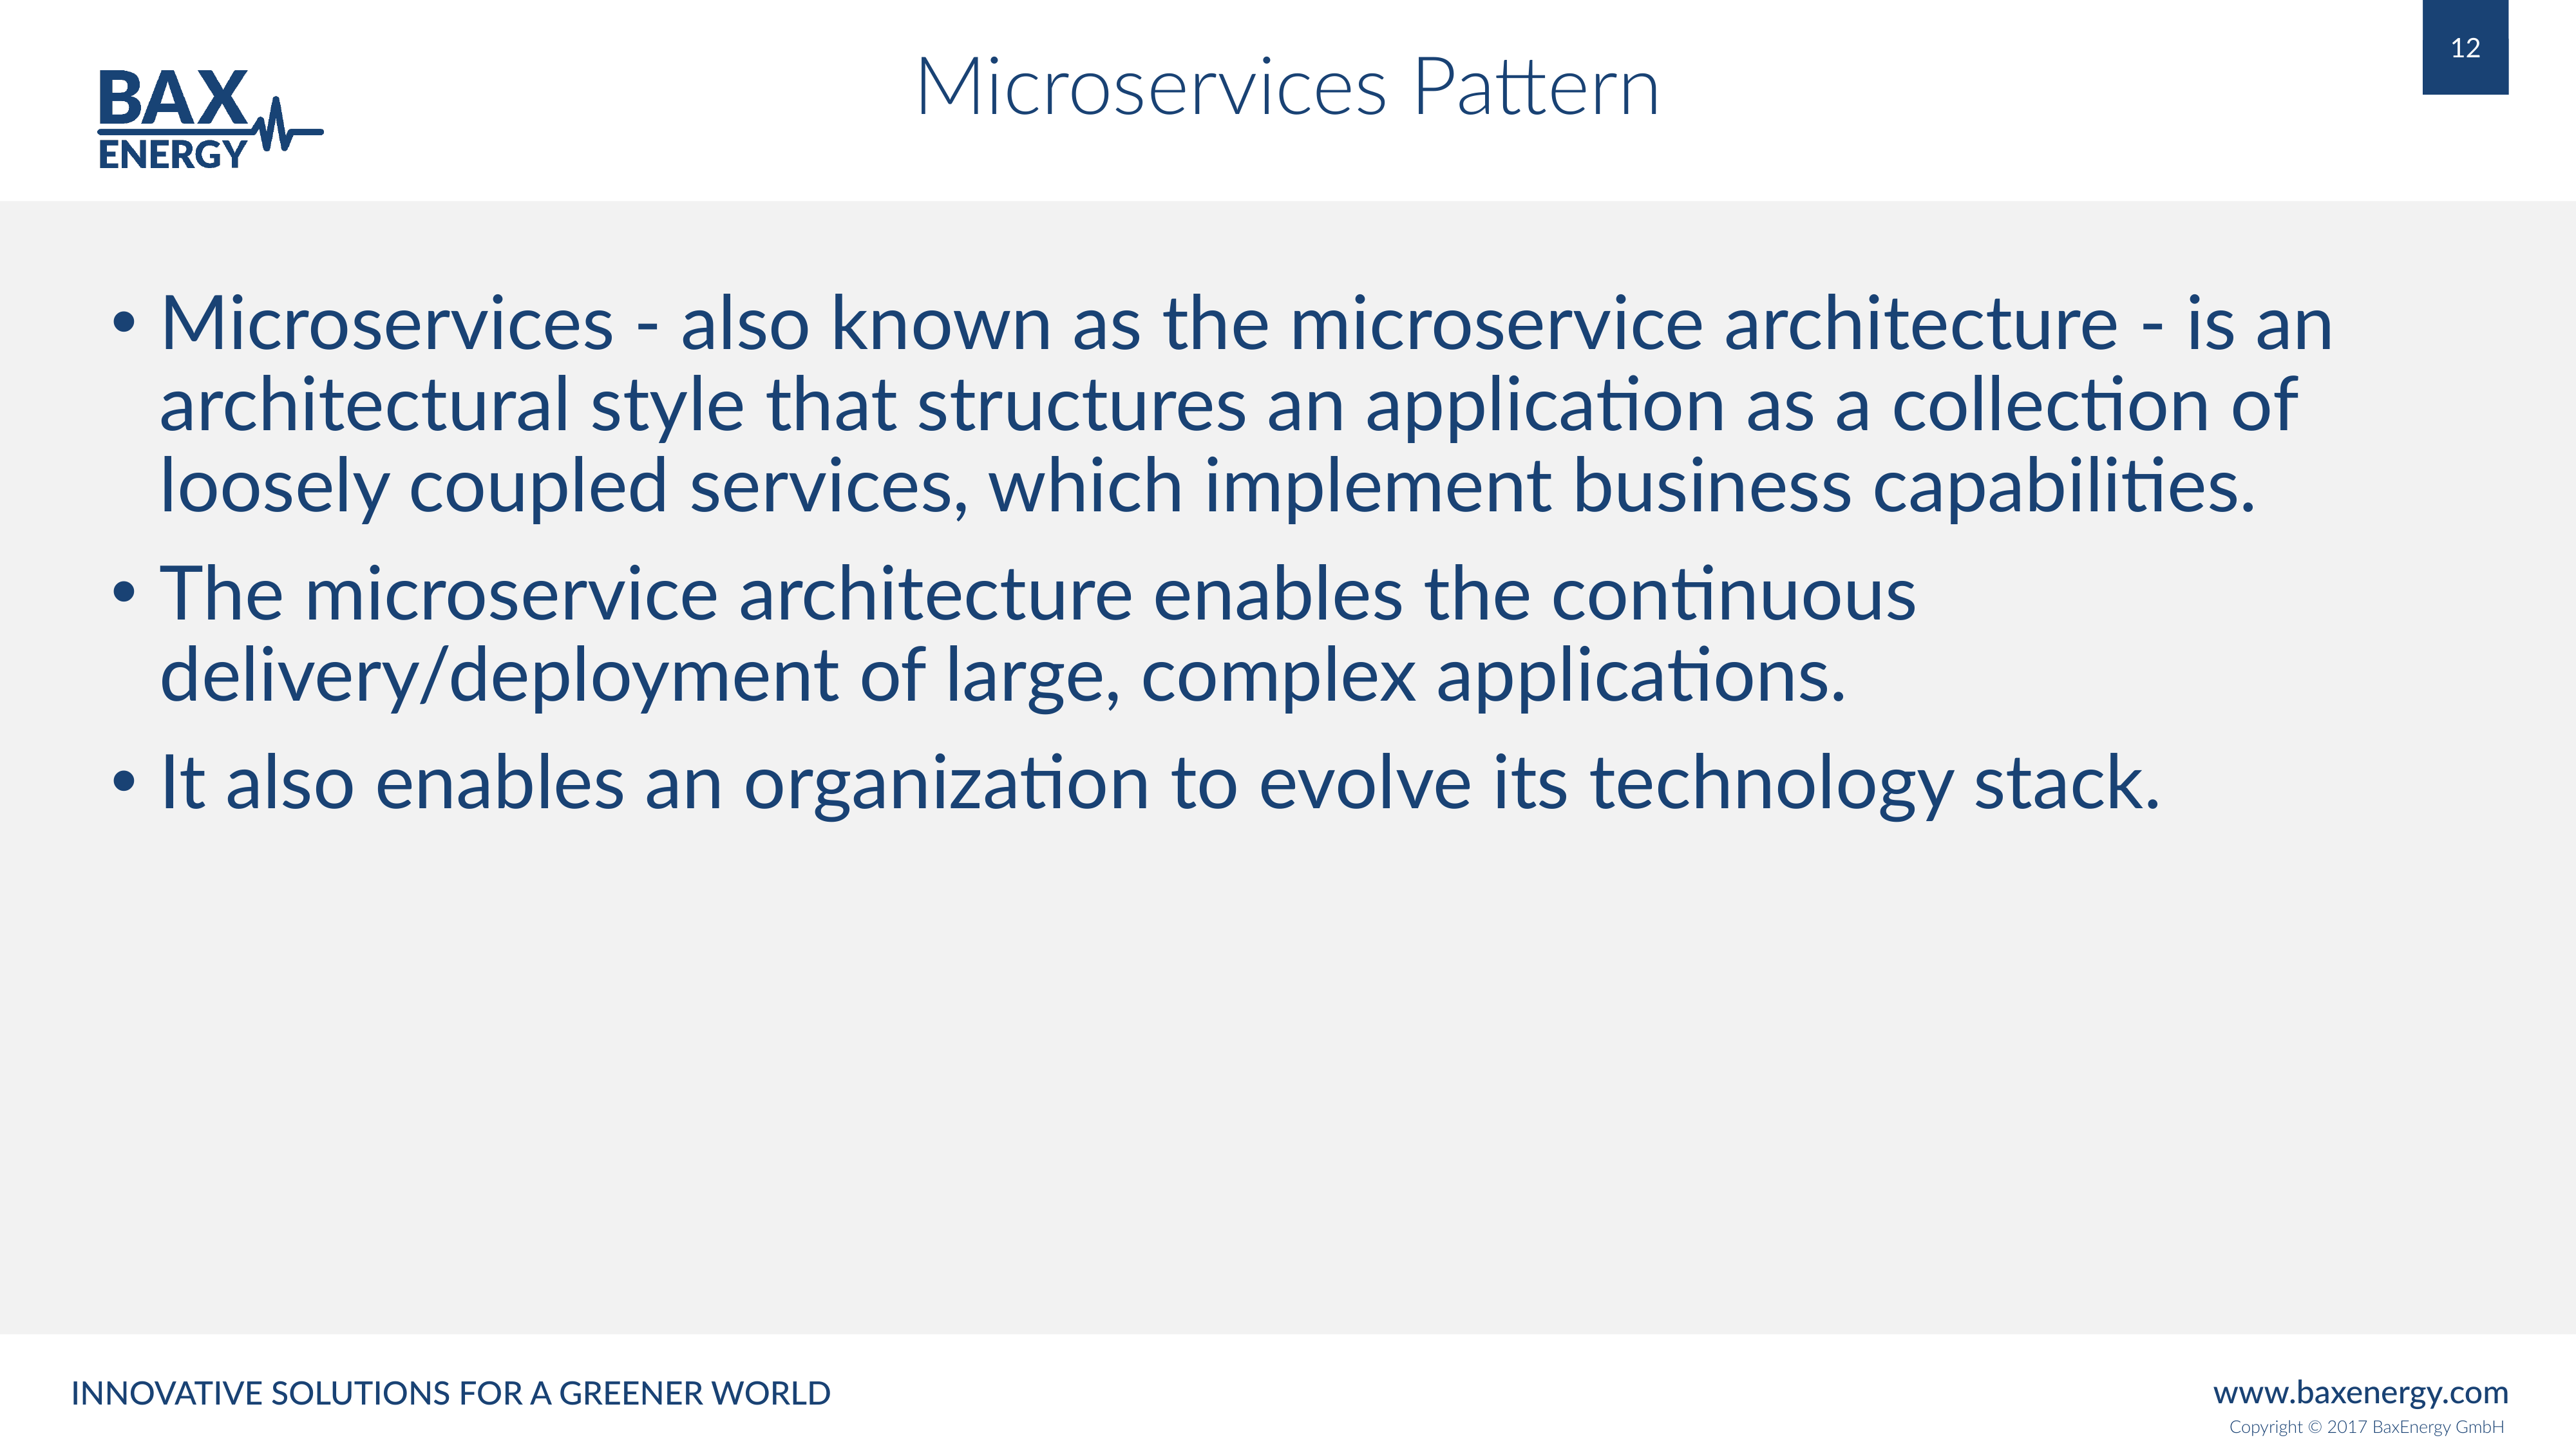

Microservices Pattern
Microservices - also known as the microservice architecture - is an architectural style that structures an application as a collection of loosely coupled services, which implement business capabilities.
The microservice architecture enables the continuous delivery/deployment of large, complex applications.
It also enables an organization to evolve its technology stack.